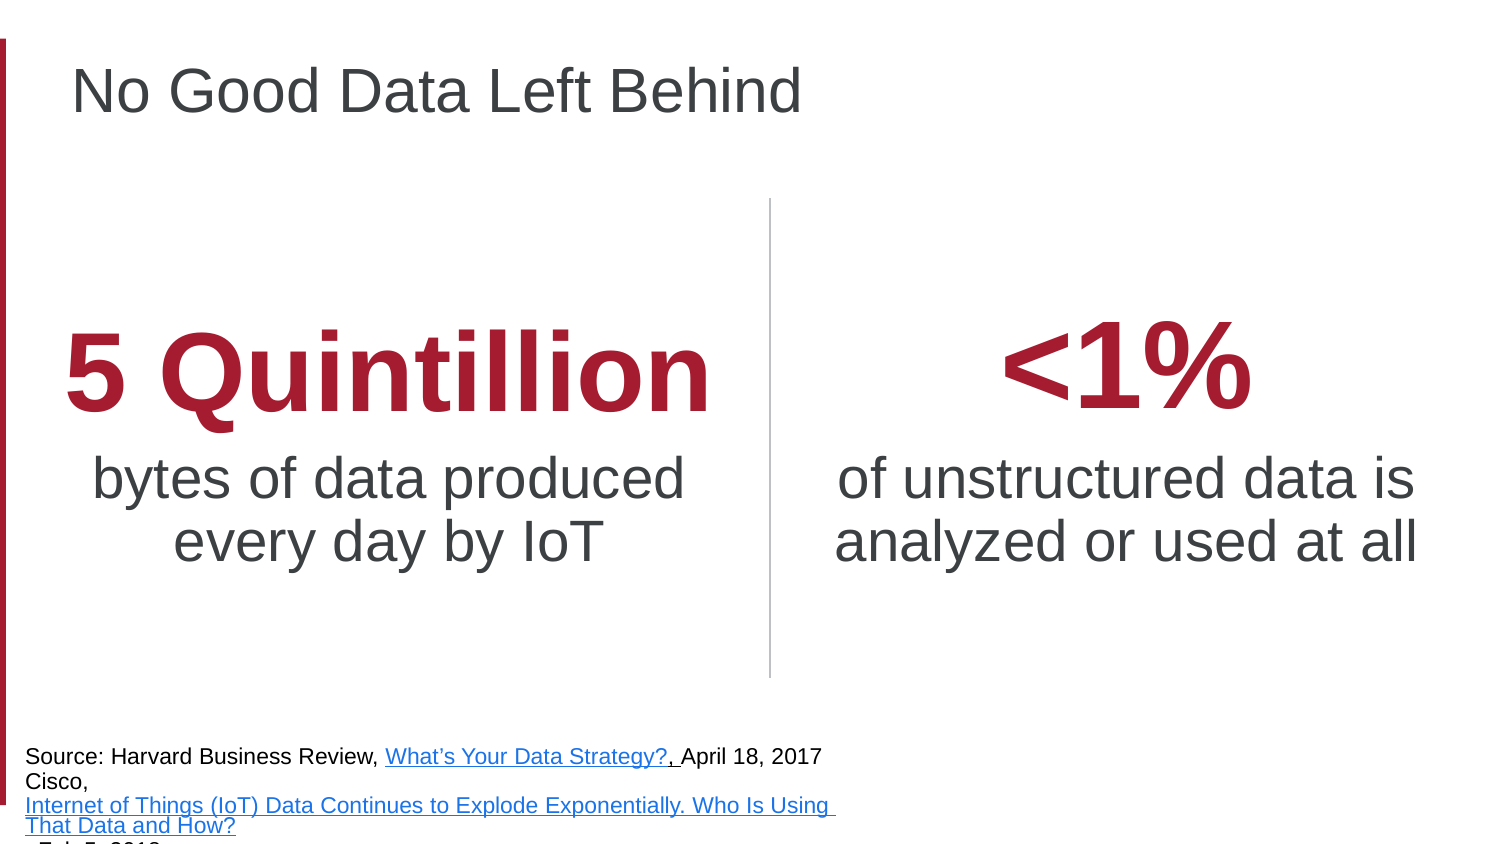

# No Good Data Left Behind
<1%
of unstructured data is analyzed or used at all
5 Quintillion
bytes of data produced every day by IoT
Source: Harvard Business Review, What’s Your Data Strategy?, April 18, 2017
Cisco, Internet of Things (IoT) Data Continues to Explode Exponentially. Who Is Using That Data and How?, Feb 5, 2018